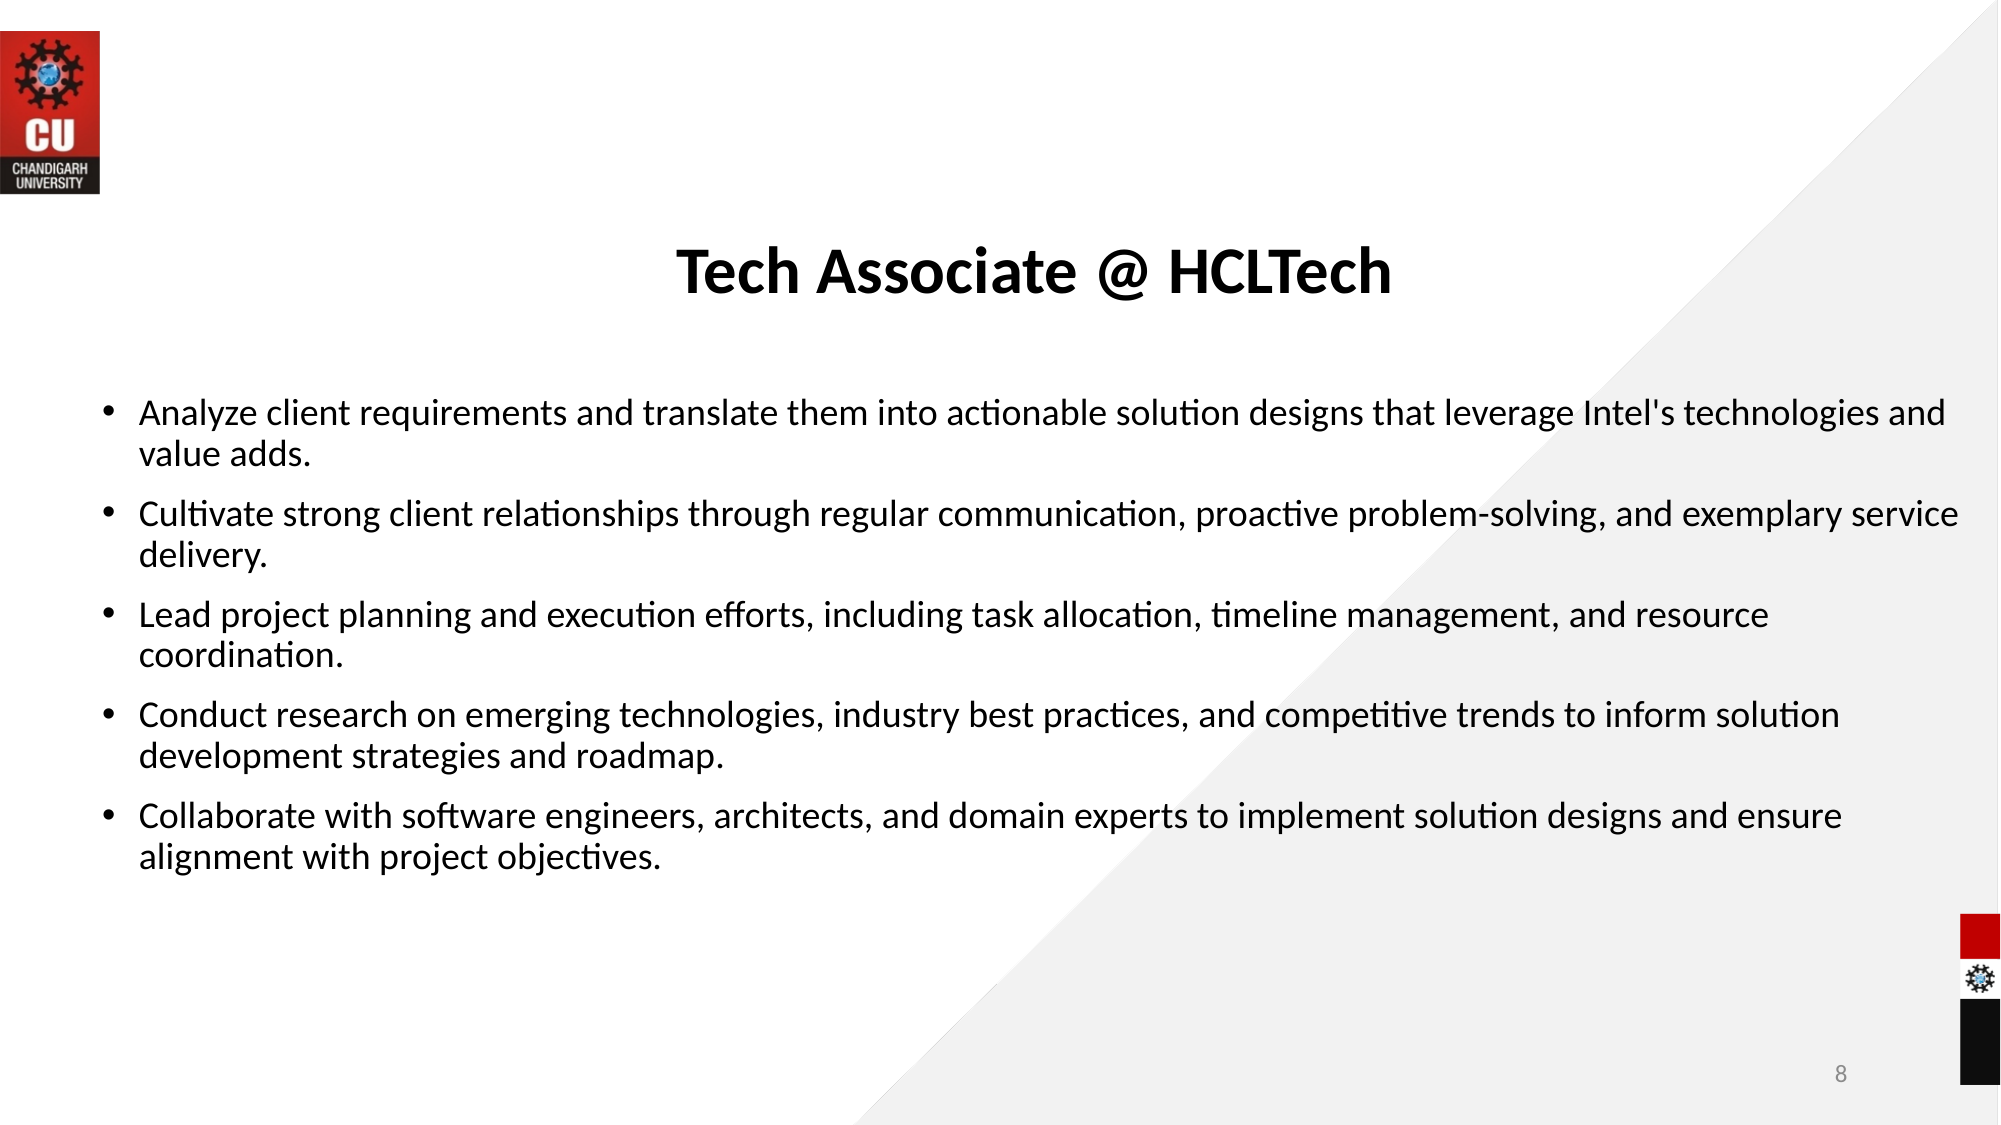

Tech Associate @ HCLTech
Analyze client requirements and translate them into actionable solution designs that leverage Intel's technologies and value adds.
Cultivate strong client relationships through regular communication, proactive problem-solving, and exemplary service delivery.
Lead project planning and execution efforts, including task allocation, timeline management, and resource coordination.
Conduct research on emerging technologies, industry best practices, and competitive trends to inform solution development strategies and roadmap.
Collaborate with software engineers, architects, and domain experts to implement solution designs and ensure alignment with project objectives.
8